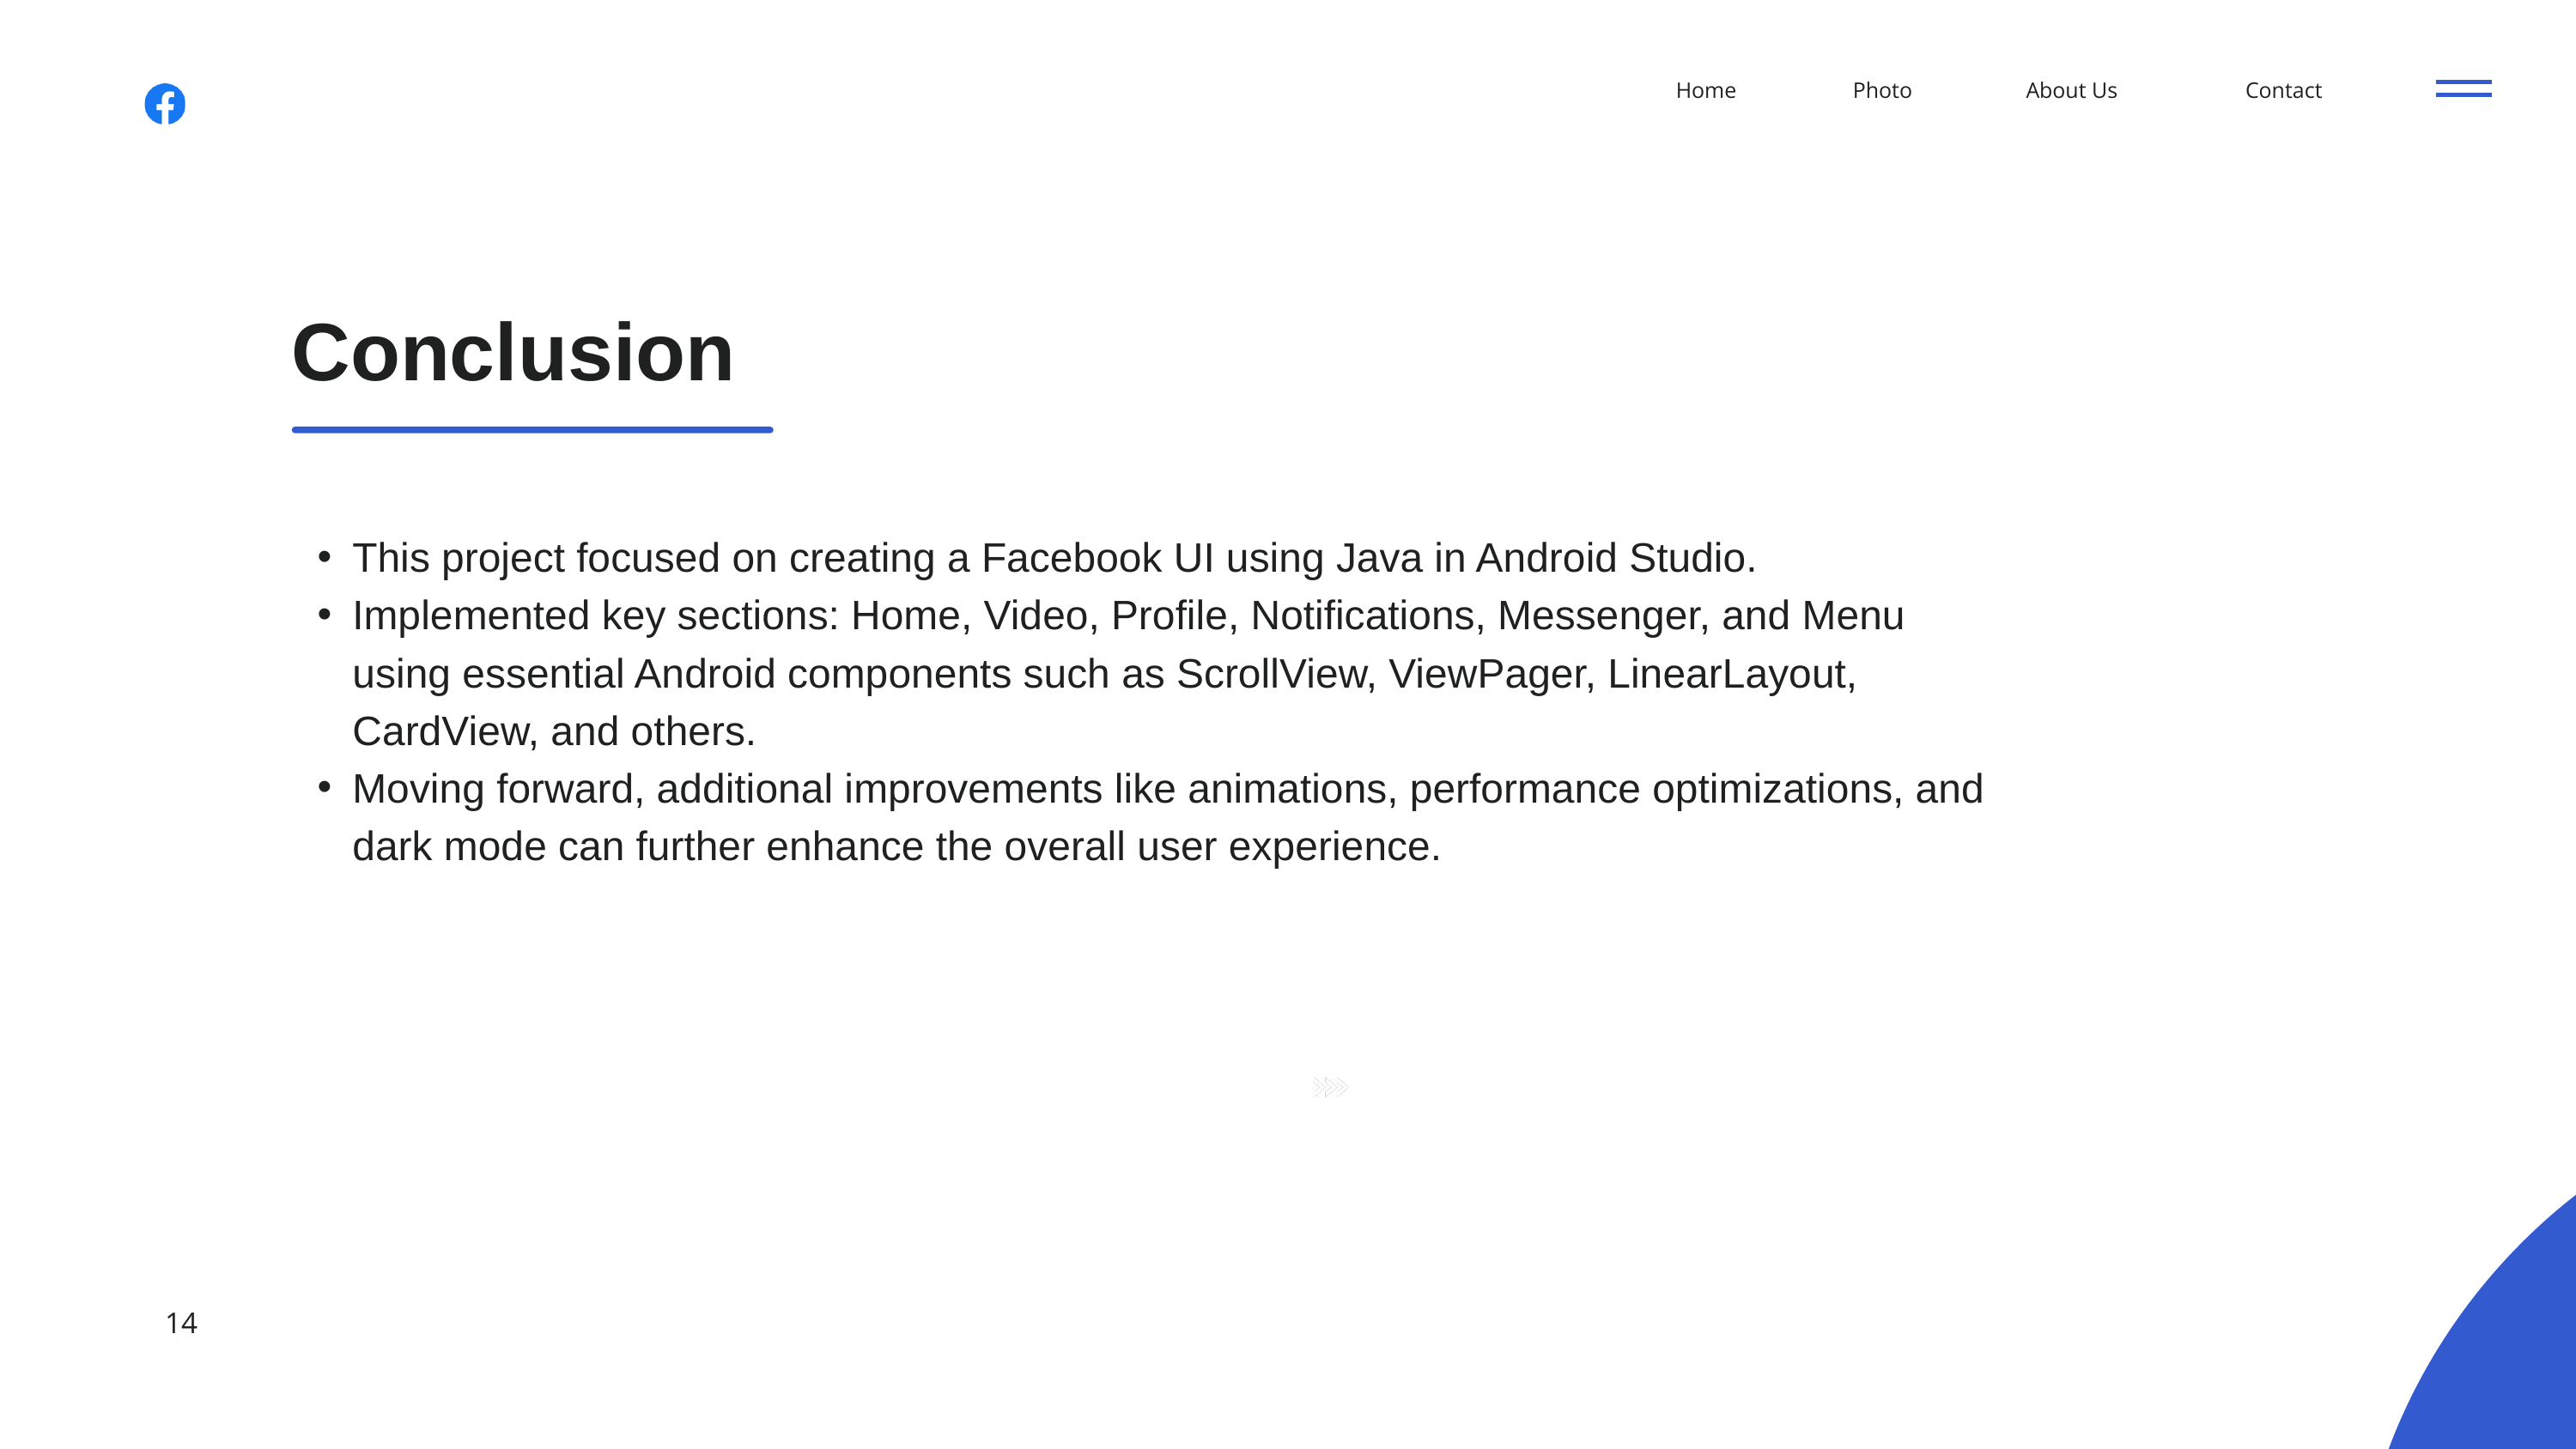

Home
Photo
About Us
Contact

Conclusion

This project focused on creating a Facebook UI using Java in Android Studio.
Implemented key sections: Home, Video, Profile, Notifications, Messenger, and Menu using essential Android components such as ScrollView, ViewPager, LinearLayout, CardView, and others.
Moving forward, additional improvements like animations, performance optimizations, and dark mode can further enhance the overall user experience.
Service 02
Lorem ipsum dolor sit amet, consectetur adipiscing elit, sed do eiusmod tempor incididunt ut labore et dolore magna aliqua. Ut enim ad minim veniam
Learn More

14